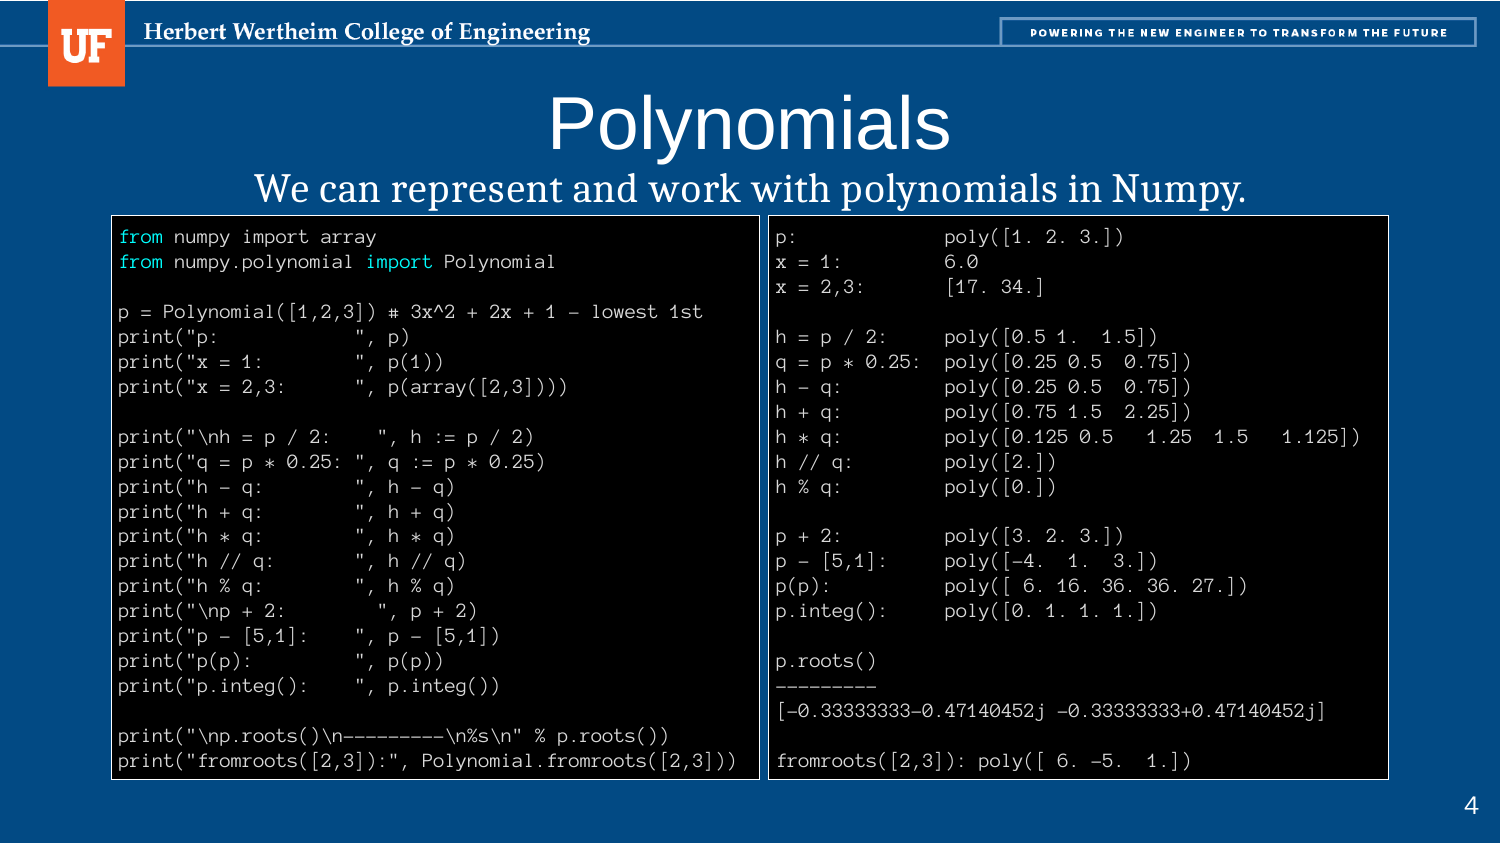

# Polynomials
We can represent and work with polynomials in Numpy.
from numpy import array
from numpy.polynomial import Polynomial

p = Polynomial([1,2,3]) # 3x^2 + 2x + 1 – lowest 1st
print("p:            ", p)
print("x = 1:        ", p(1))
print("x = 2,3:      ", p(array([2,3])))

print("\nh = p / 2:    ", h := p / 2)
print("q = p * 0.25: ", q := p * 0.25)
print("h - q:        ", h - q)
print("h + q:        ", h + q)
print("h * q:        ", h * q)
print("h // q:       ", h // q)
print("h % q:        ", h % q)
print("\np + 2:        ", p + 2)
print("p - [5,1]:    ", p - [5,1])
print("p(p):         ", p(p))
print("p.integ():    ", p.integ())

print("\np.roots()\n---------\n%s\n" % p.roots())
print("fromroots([2,3]):", Polynomial.fromroots([2,3]))
p:             poly([1. 2. 3.])
x = 1:         6.0
x = 2,3:       [17. 34.]

h = p / 2:     poly([0.5 1.  1.5])
q = p * 0.25:  poly([0.25 0.5  0.75])
h - q:         poly([0.25 0.5  0.75])
h + q:         poly([0.75 1.5  2.25])
h * q:         poly([0.125 0.5   1.25  1.5   1.125])
h // q:        poly([2.])
h % q:         poly([0.])

p + 2:         poly([3. 2. 3.])
p - [5,1]:     poly([-4.  1.  3.])
p(p):          poly([ 6. 16. 36. 36. 27.])
p.integ():     poly([0. 1. 1. 1.])

p.roots()
---------
[-0.33333333-0.47140452j -0.33333333+0.47140452j]

fromroots([2,3]): poly([ 6. -5.  1.])
4